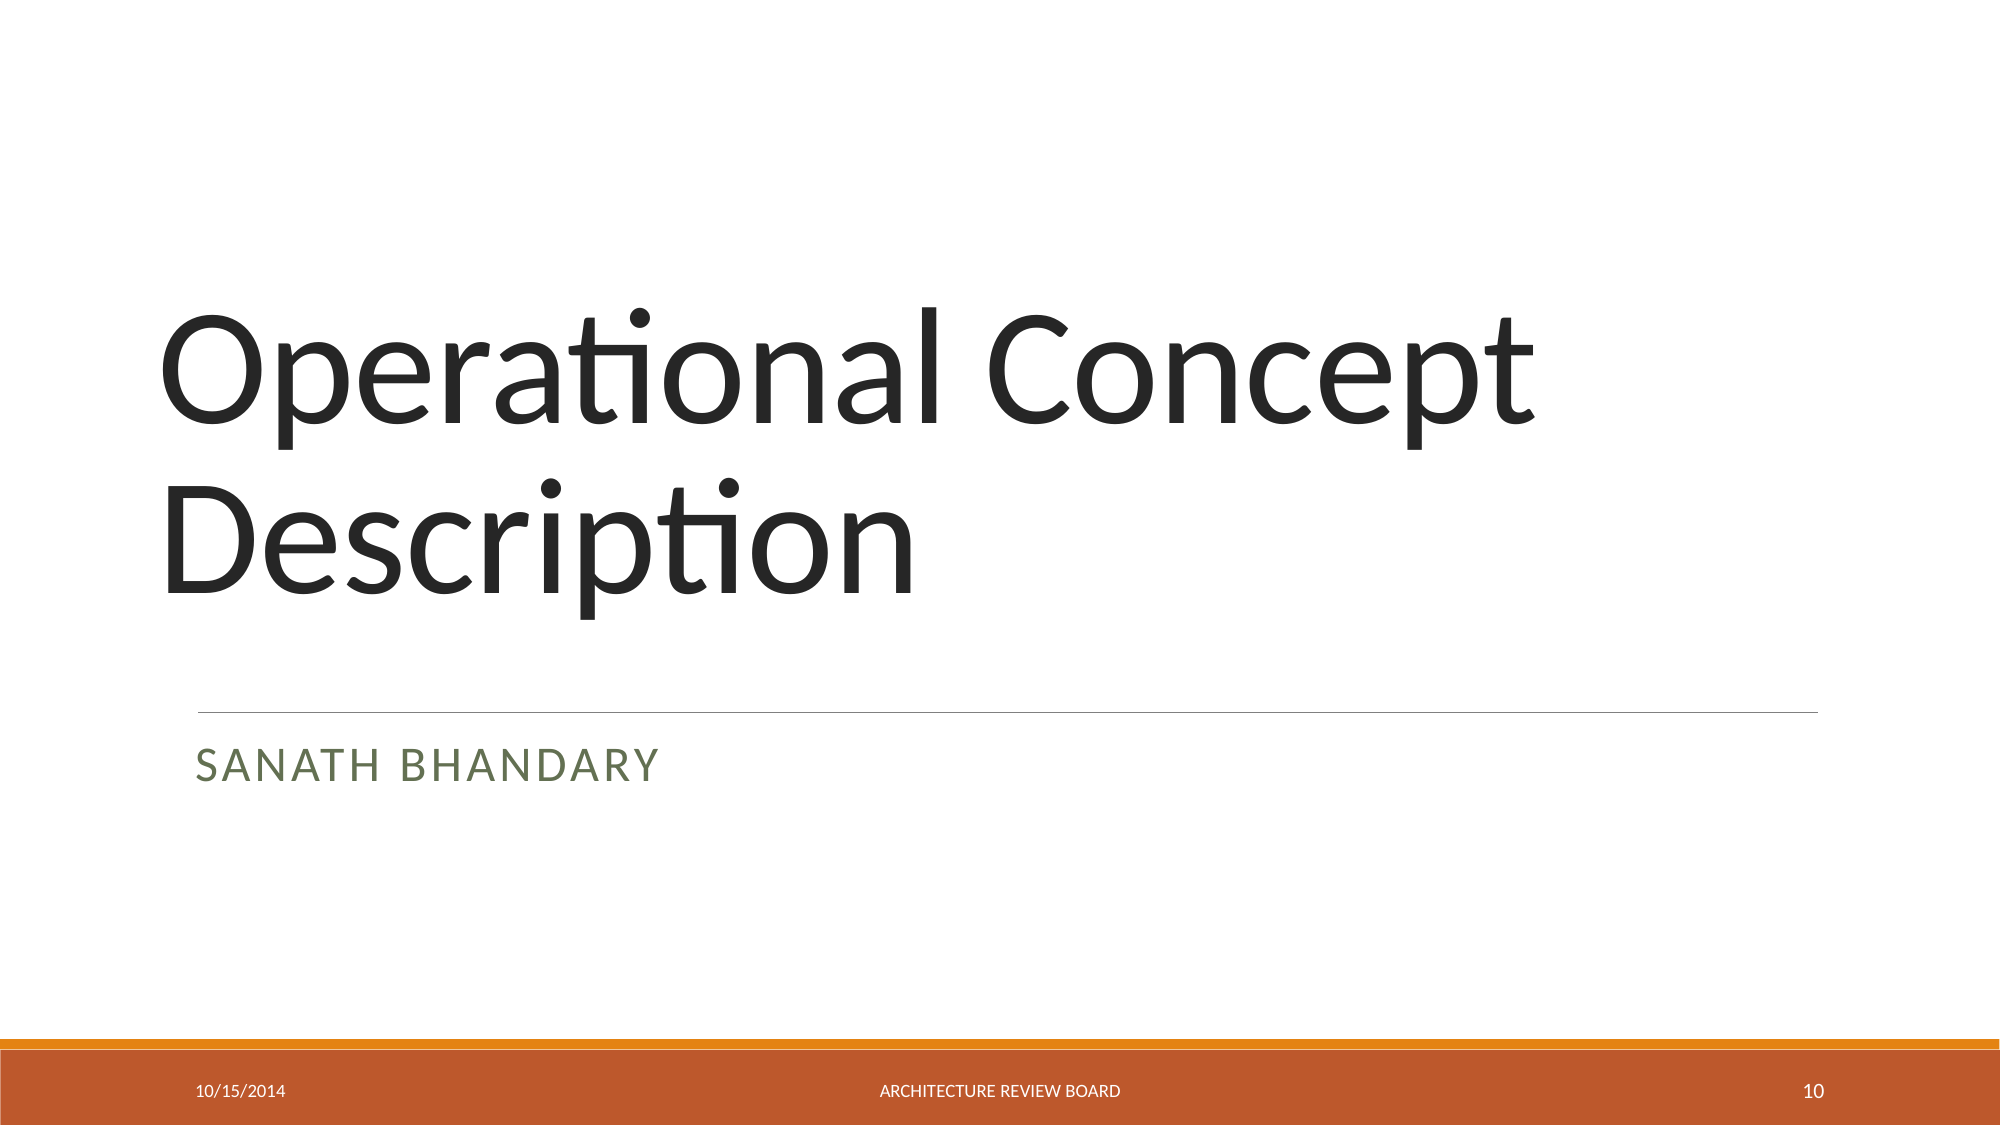

# Operational Concept Description
Sanath Bhandary
10/15/2014
Architecture review board
10